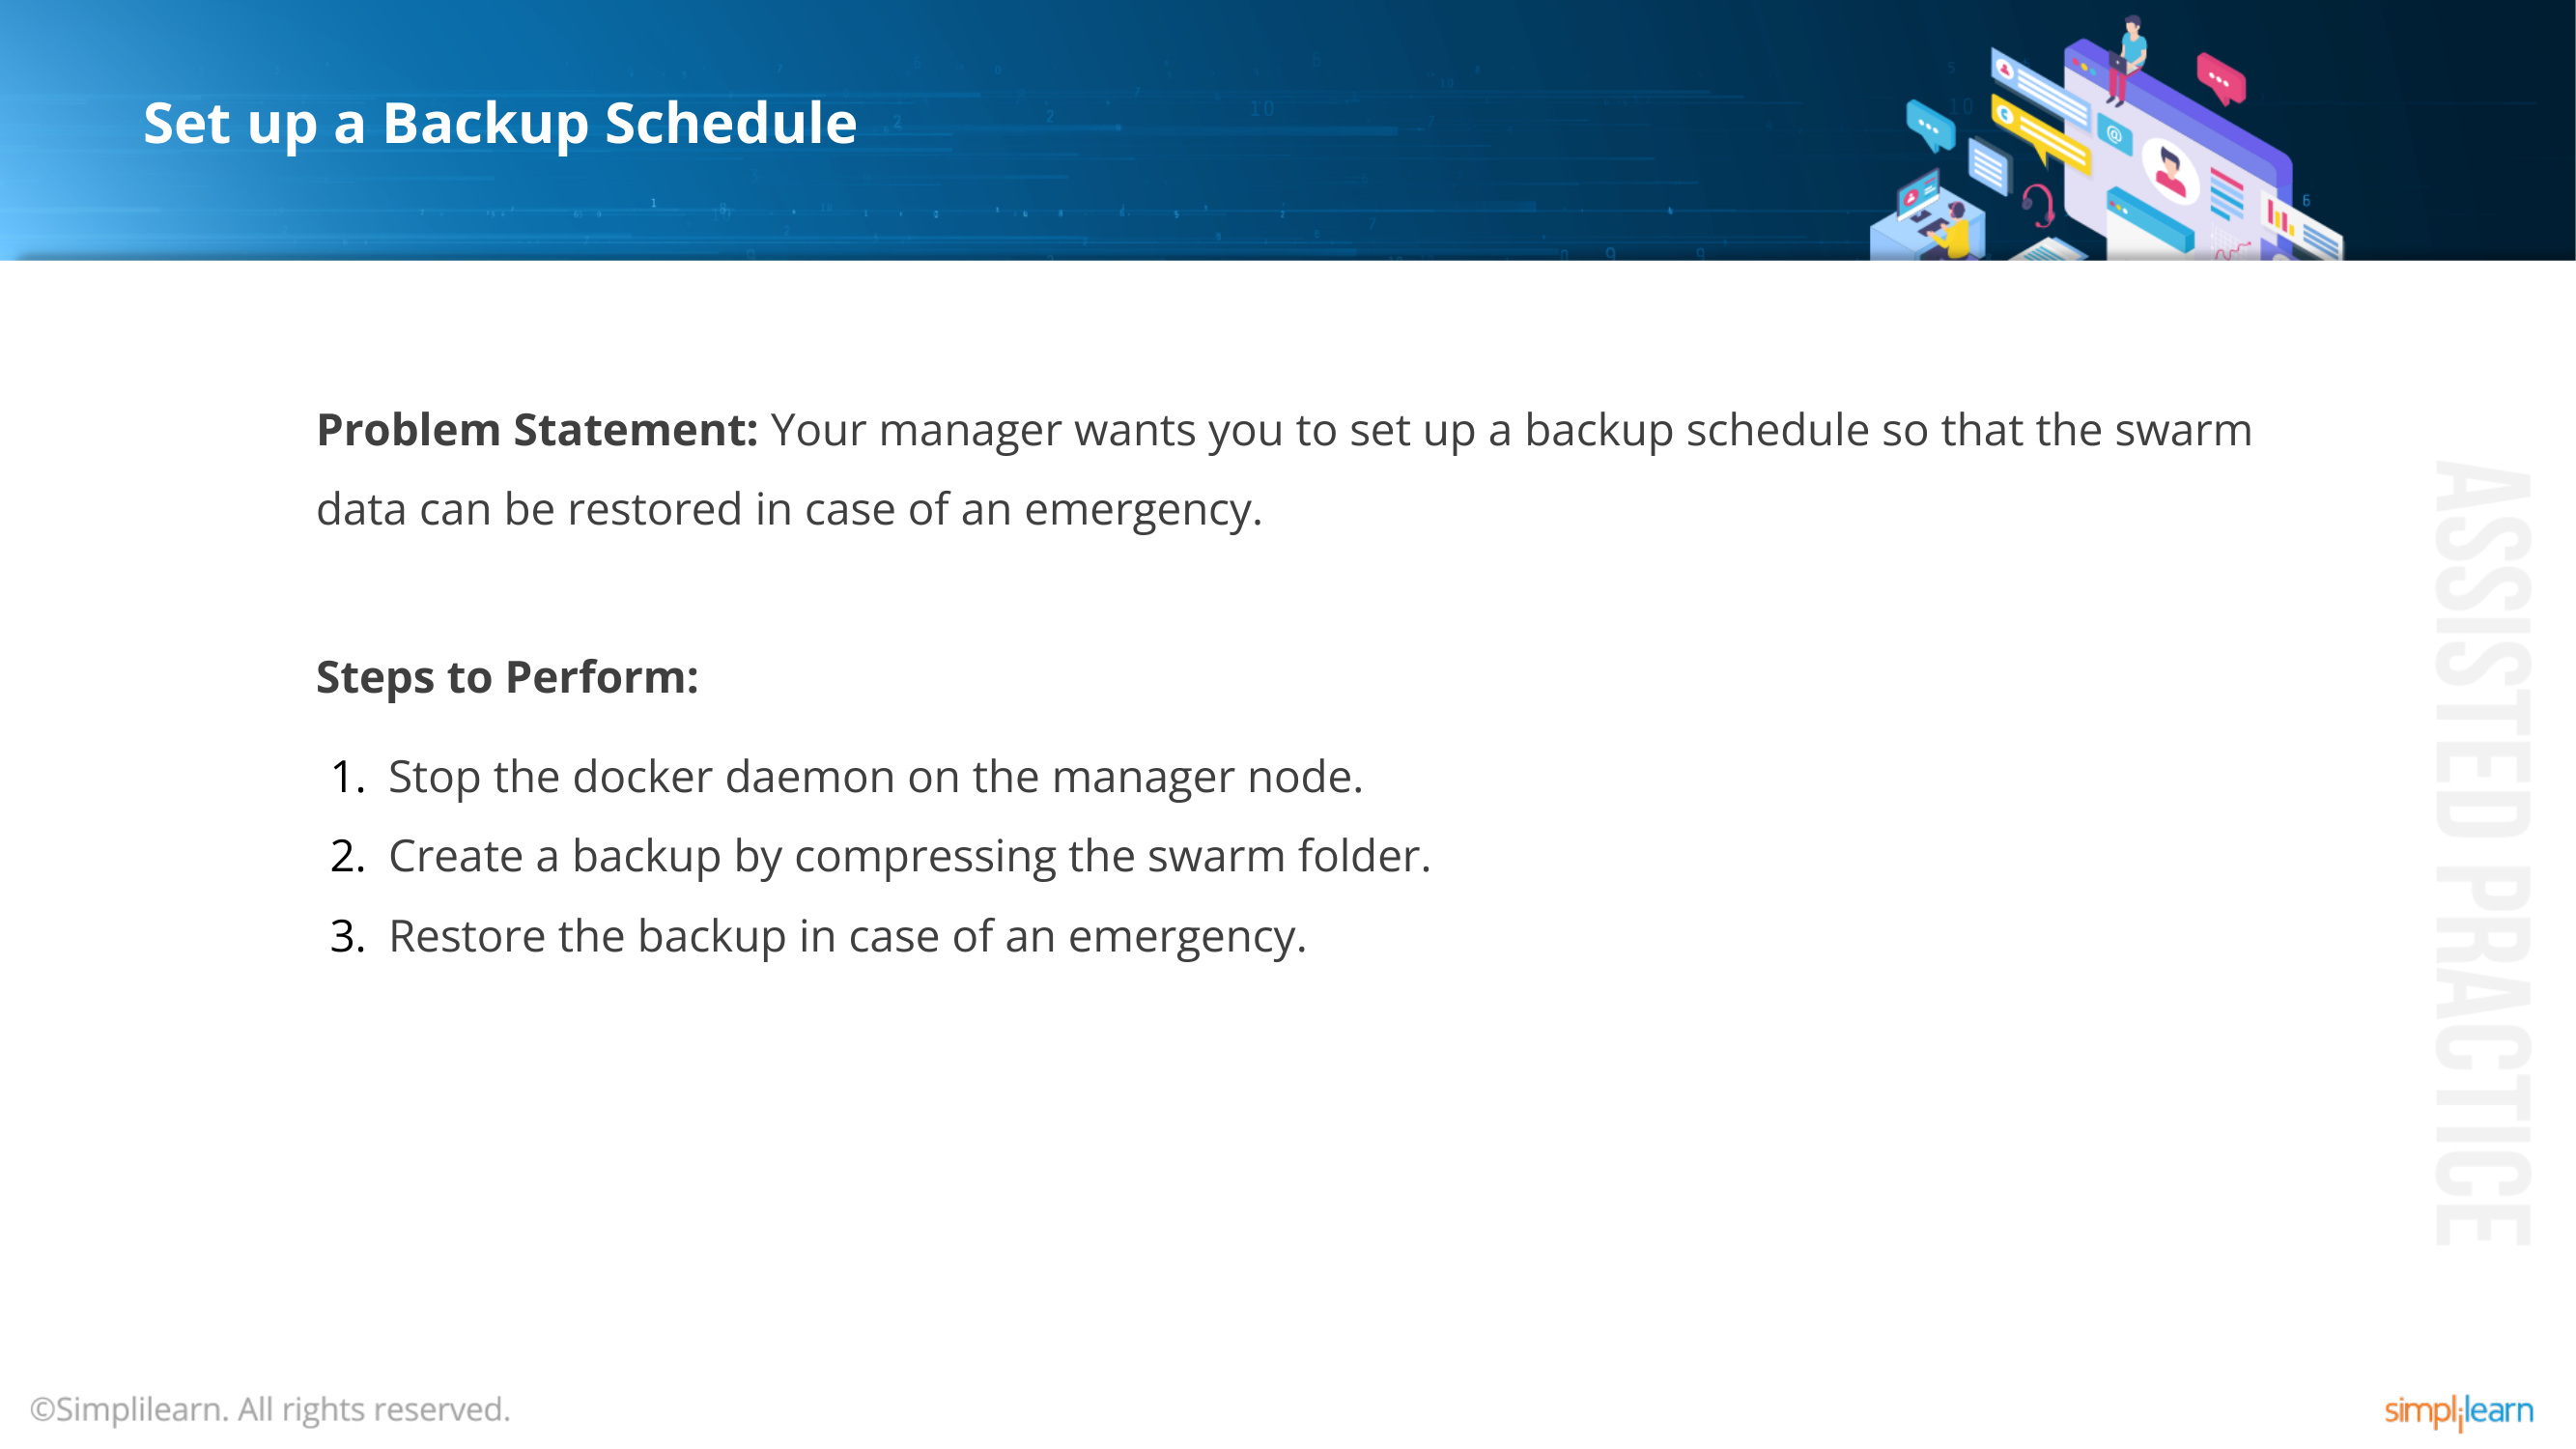

# Set up a Backup Schedule

Problem Statement: Your manager wants you to set up a backup schedule so that the swarm data can be restored in case of an emergency.

Steps to Perform:
Stop the docker daemon on the manager node.
Create a backup by compressing the swarm folder.
Restore the backup in case of an emergency.